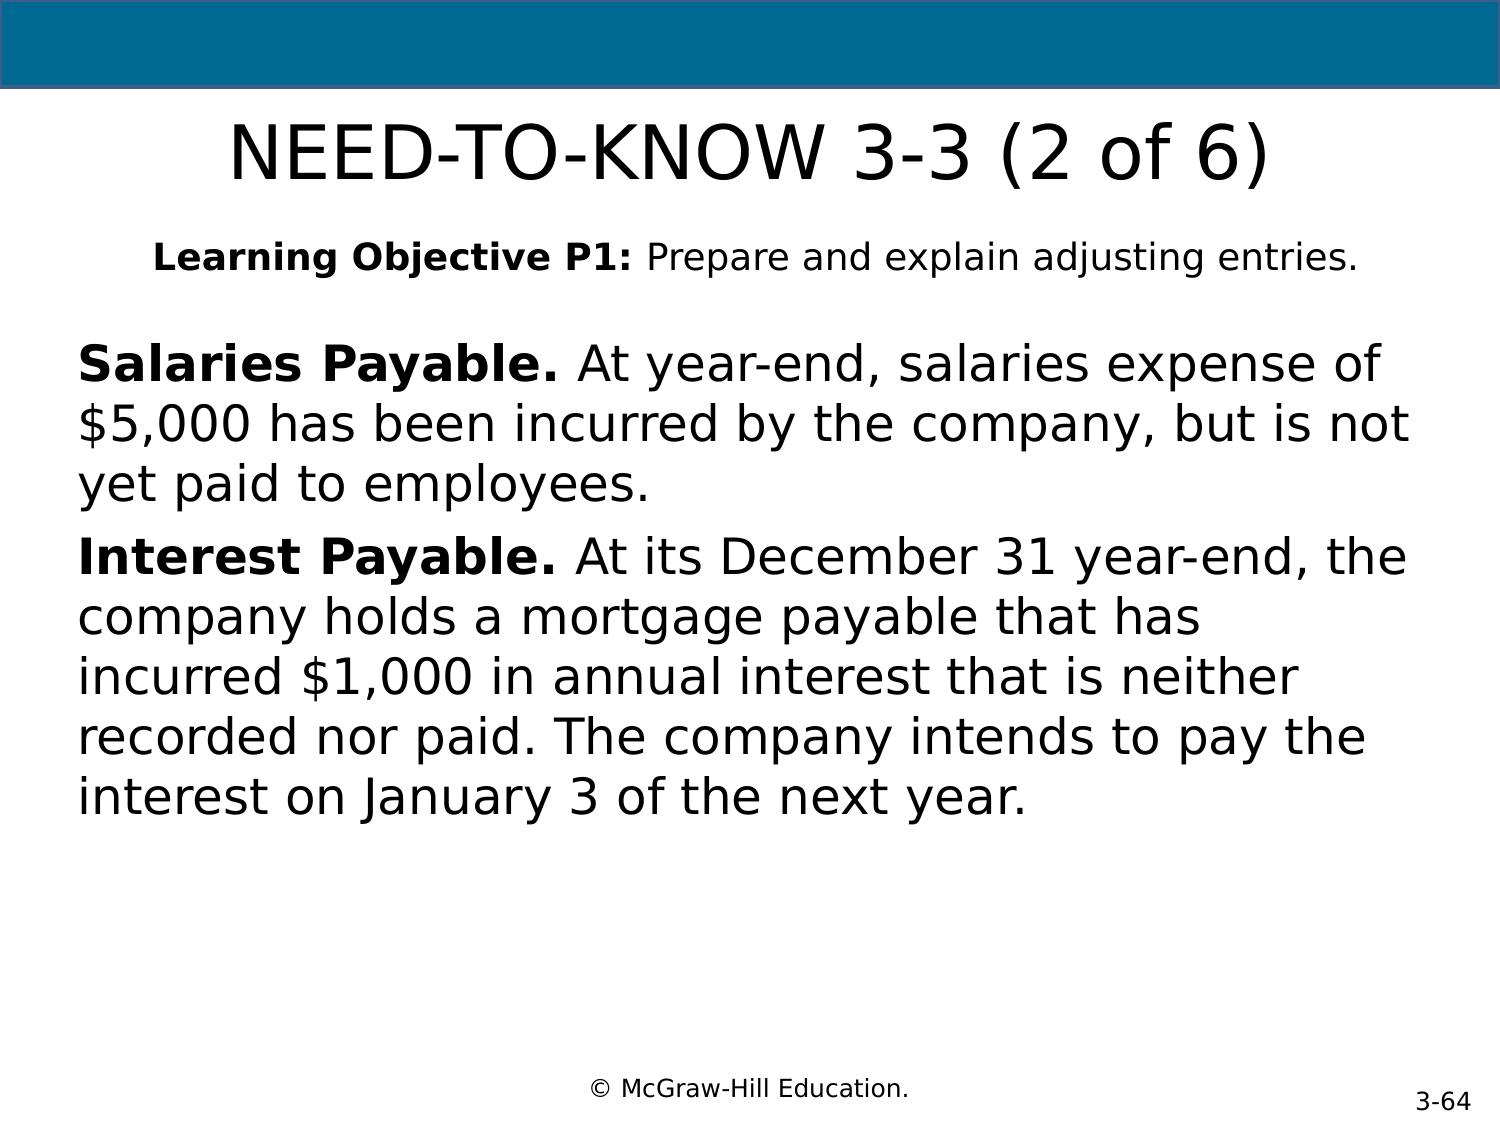

# NEED-TO-KNOW 3-3 (2 of 6)
Learning Objective P1: Prepare and explain adjusting entries.
Salaries Payable. At year-end, salaries expense of $5,000 has been incurred by the company, but is not yet paid to employees.
Interest Payable. At its December 31 year-end, the company holds a mortgage payable that has incurred $1,000 in annual interest that is neither recorded nor paid. The company intends to pay the interest on January 3 of the next year.